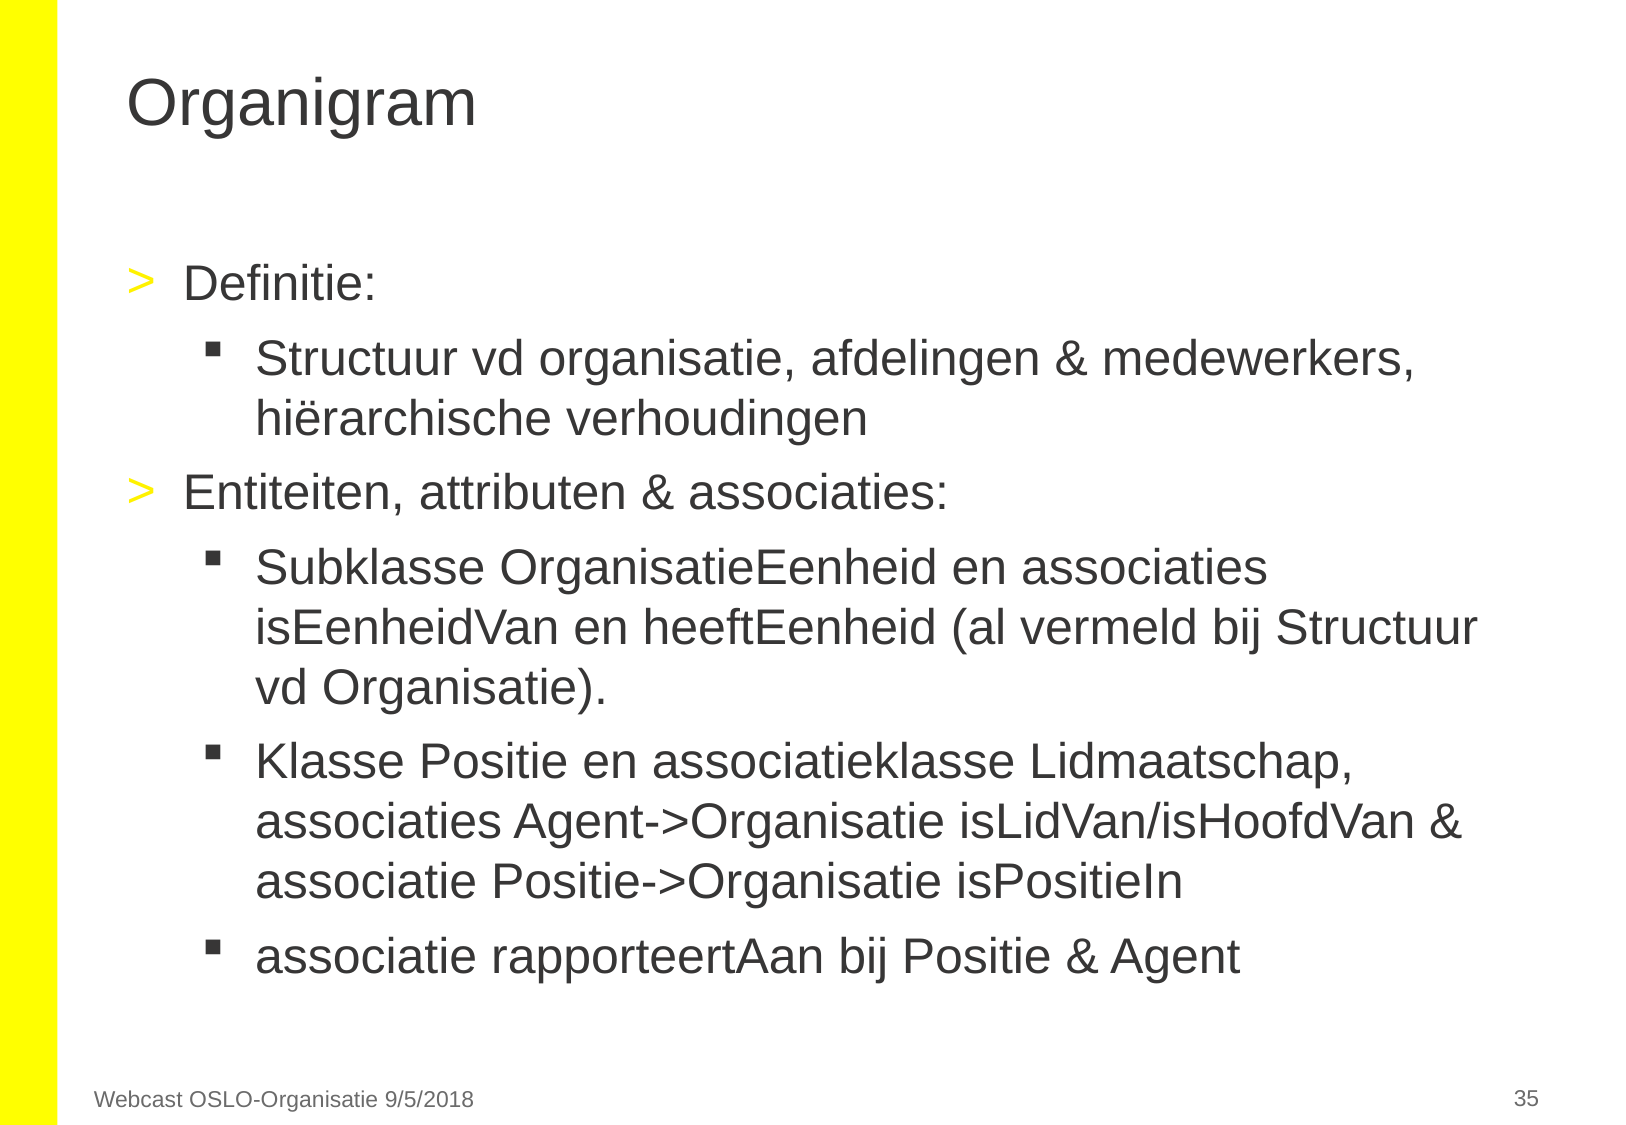

# Organigram
Definitie:
Structuur vd organisatie, afdelingen & medewerkers, hiërarchische verhoudingen
Entiteiten, attributen & associaties:
Subklasse OrganisatieEenheid en associaties isEenheidVan en heeftEenheid (al vermeld bij Structuur vd Organisatie).
Klasse Positie en associatieklasse Lidmaatschap, associaties Agent->Organisatie isLidVan/isHoofdVan & associatie Positie->Organisatie isPositieIn
associatie rapporteertAan bij Positie & Agent
35
Webcast OSLO-Organisatie 9/5/2018